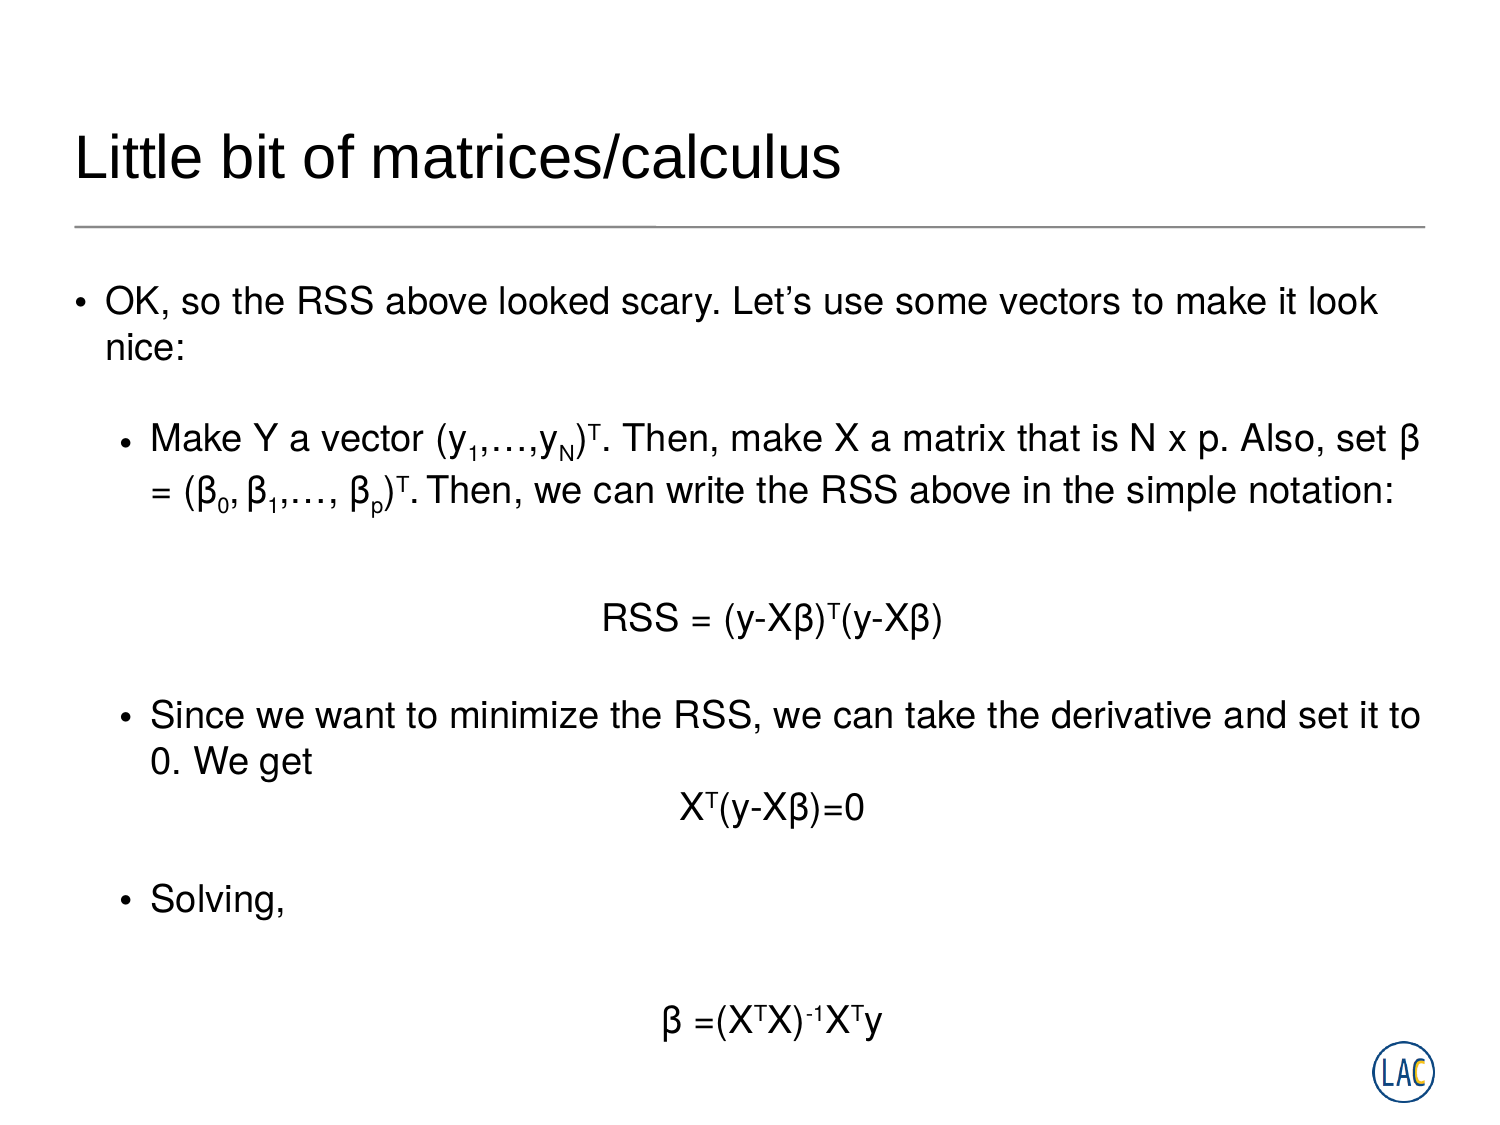

# Little bit of matrices/calculus
OK, so the RSS above looked scary. Let’s use some vectors to make it look nice:

Make Y a vector (y1,…,yN)T. Then, make X a matrix that is N x p. Also, set β = (β0, β1,…, βp)T. Then, we can write the RSS above in the simple notation:

RSS = (y-Xβ)T(y-Xβ)

Since we want to minimize the RSS, we can take the derivative and set it to 0. We get
XT(y-Xβ)=0

Solving,

β =(XTX)-1XTy